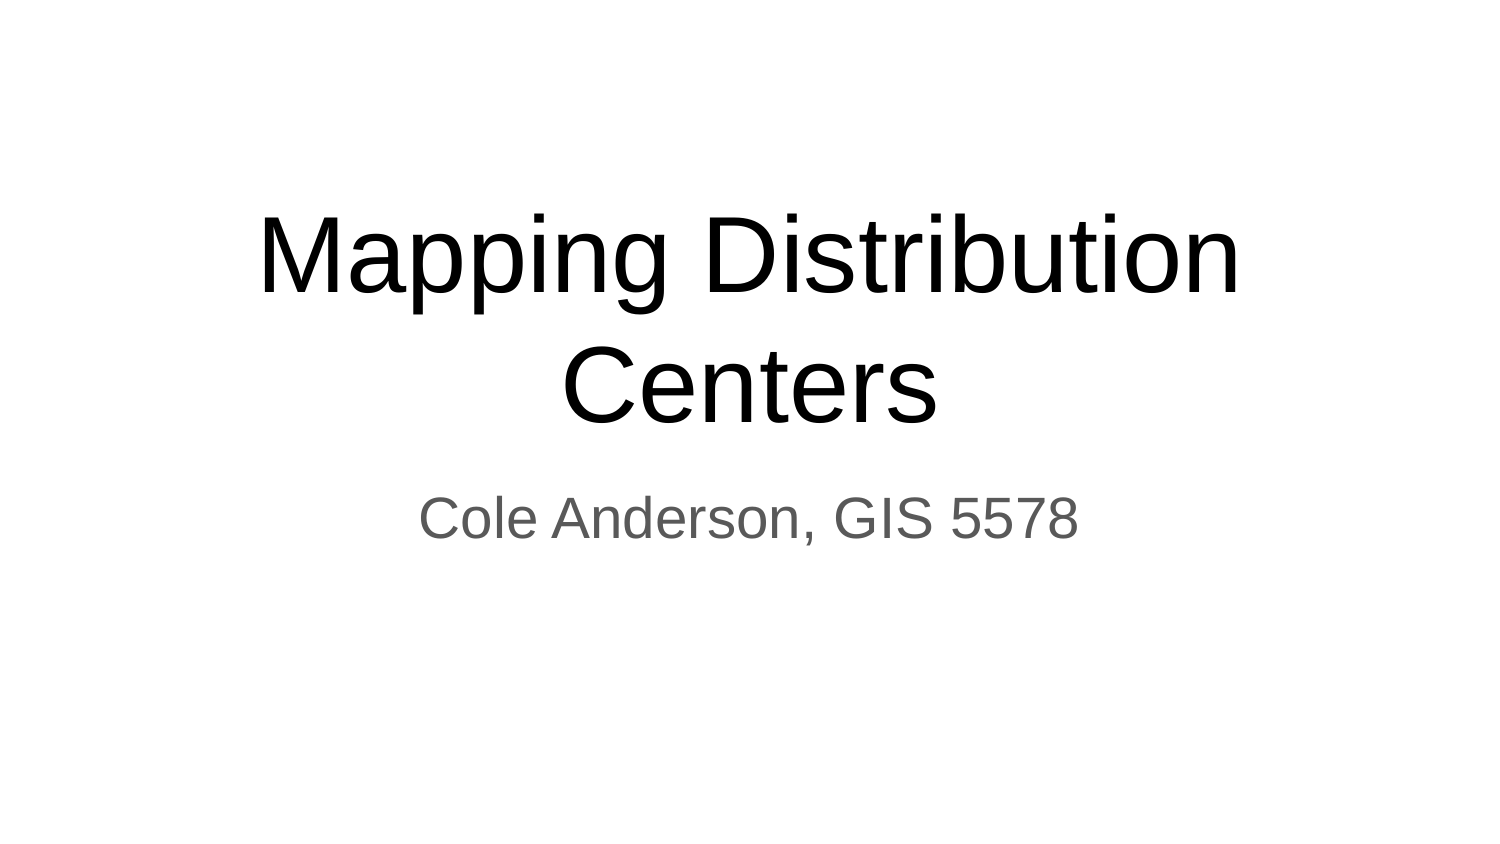

# Mapping Distribution Centers
Cole Anderson, GIS 5578